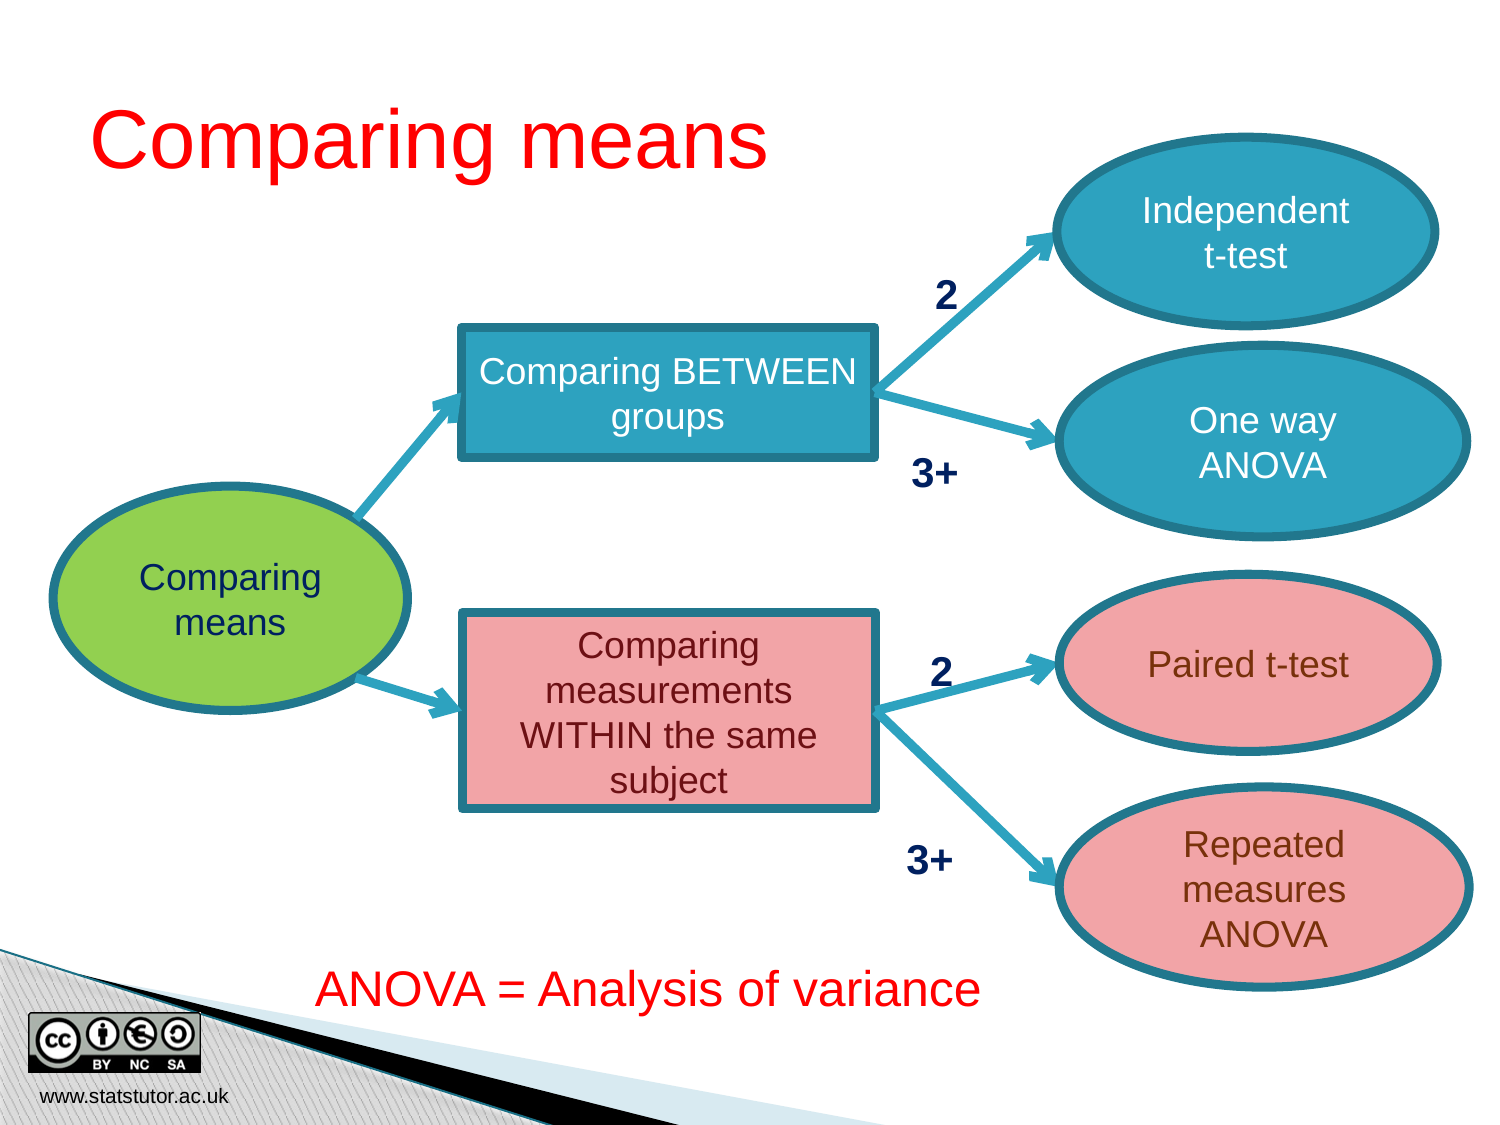

Comparing means
Independent t-test
2
One way ANOVA
Comparing BETWEEN groups
3+
Comparing means
Paired t-test
Comparing measurements WITHIN the same subject
2
Repeated measures ANOVA
3+

ANOVA = Analysis of variance
www.statstutor.ac.uk